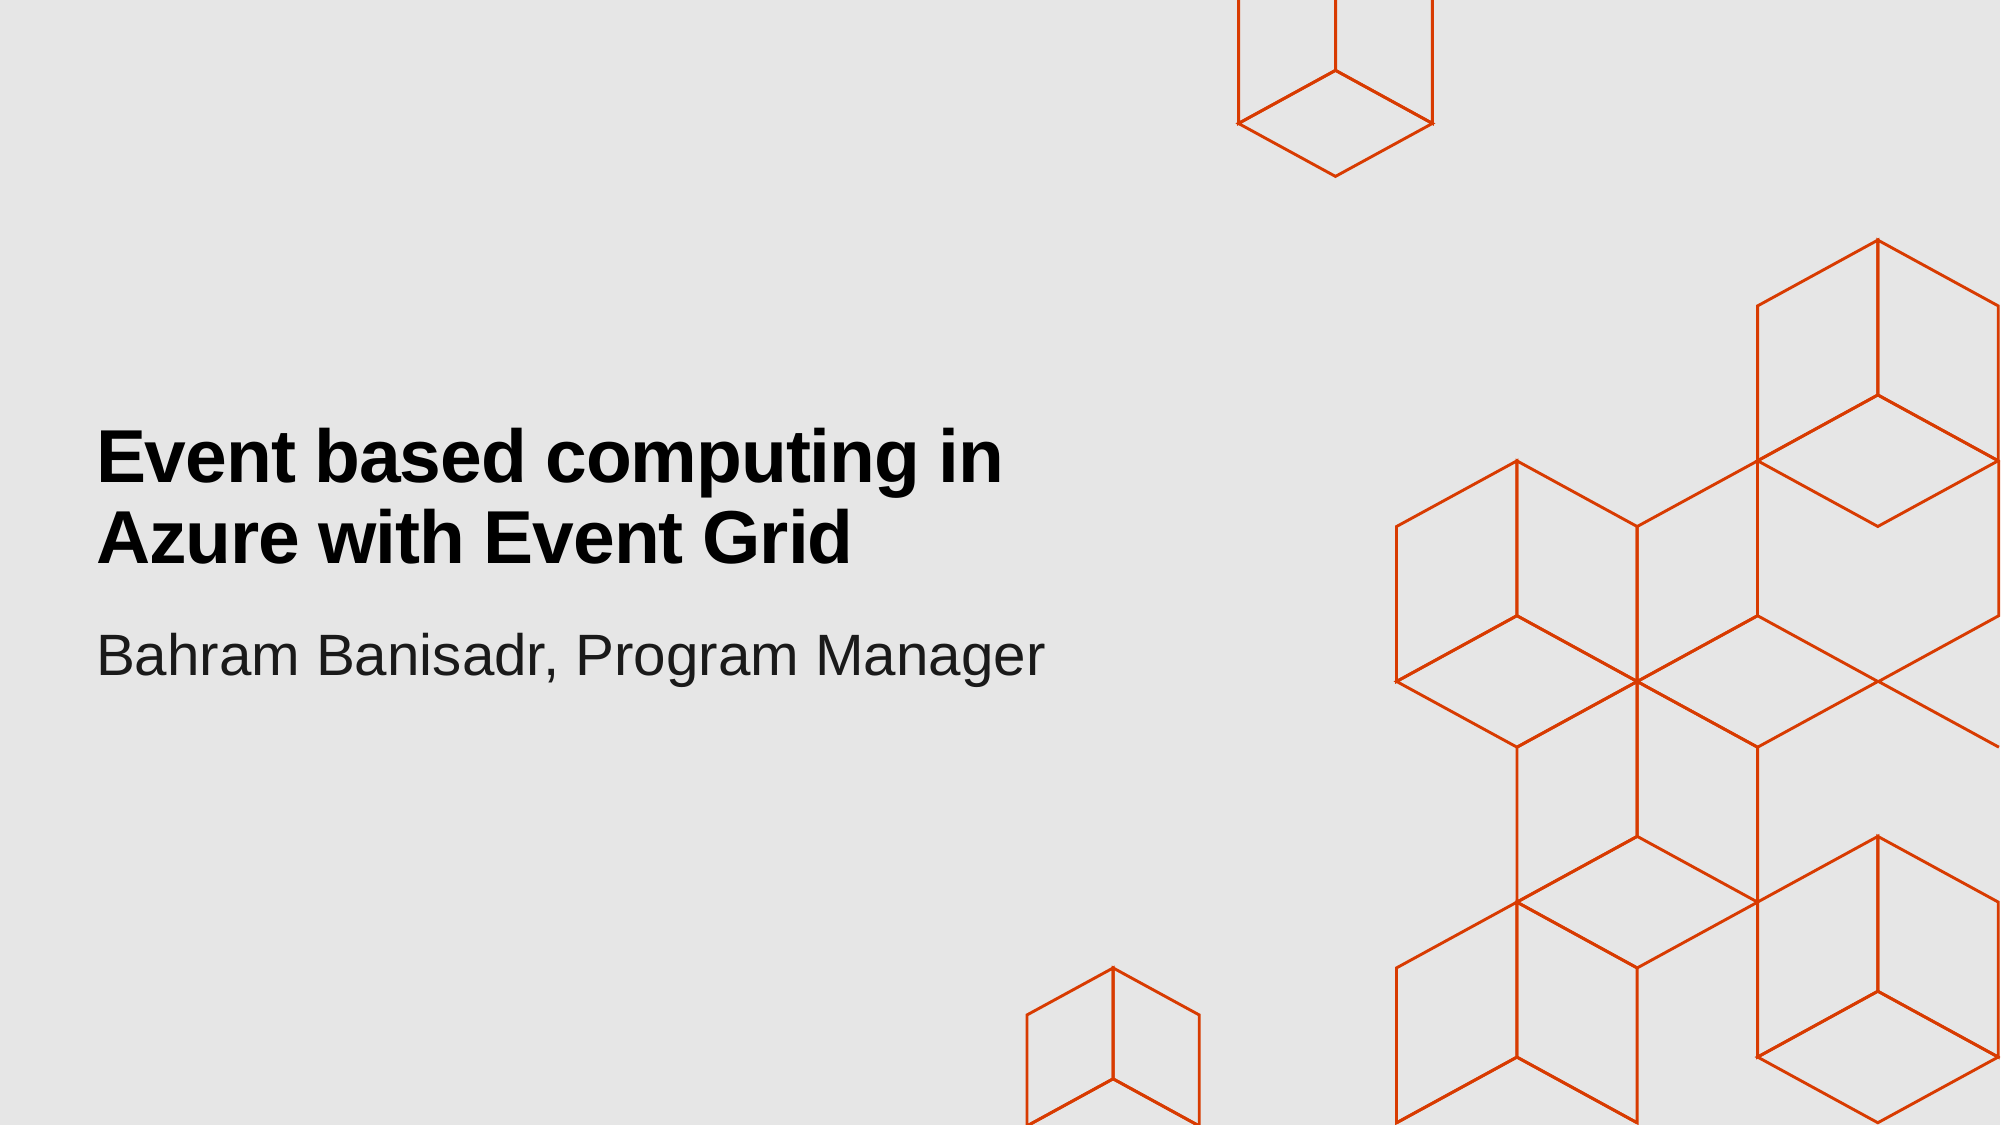

# Event based computing in Azure with Event Grid
Bahram Banisadr, Program Manager